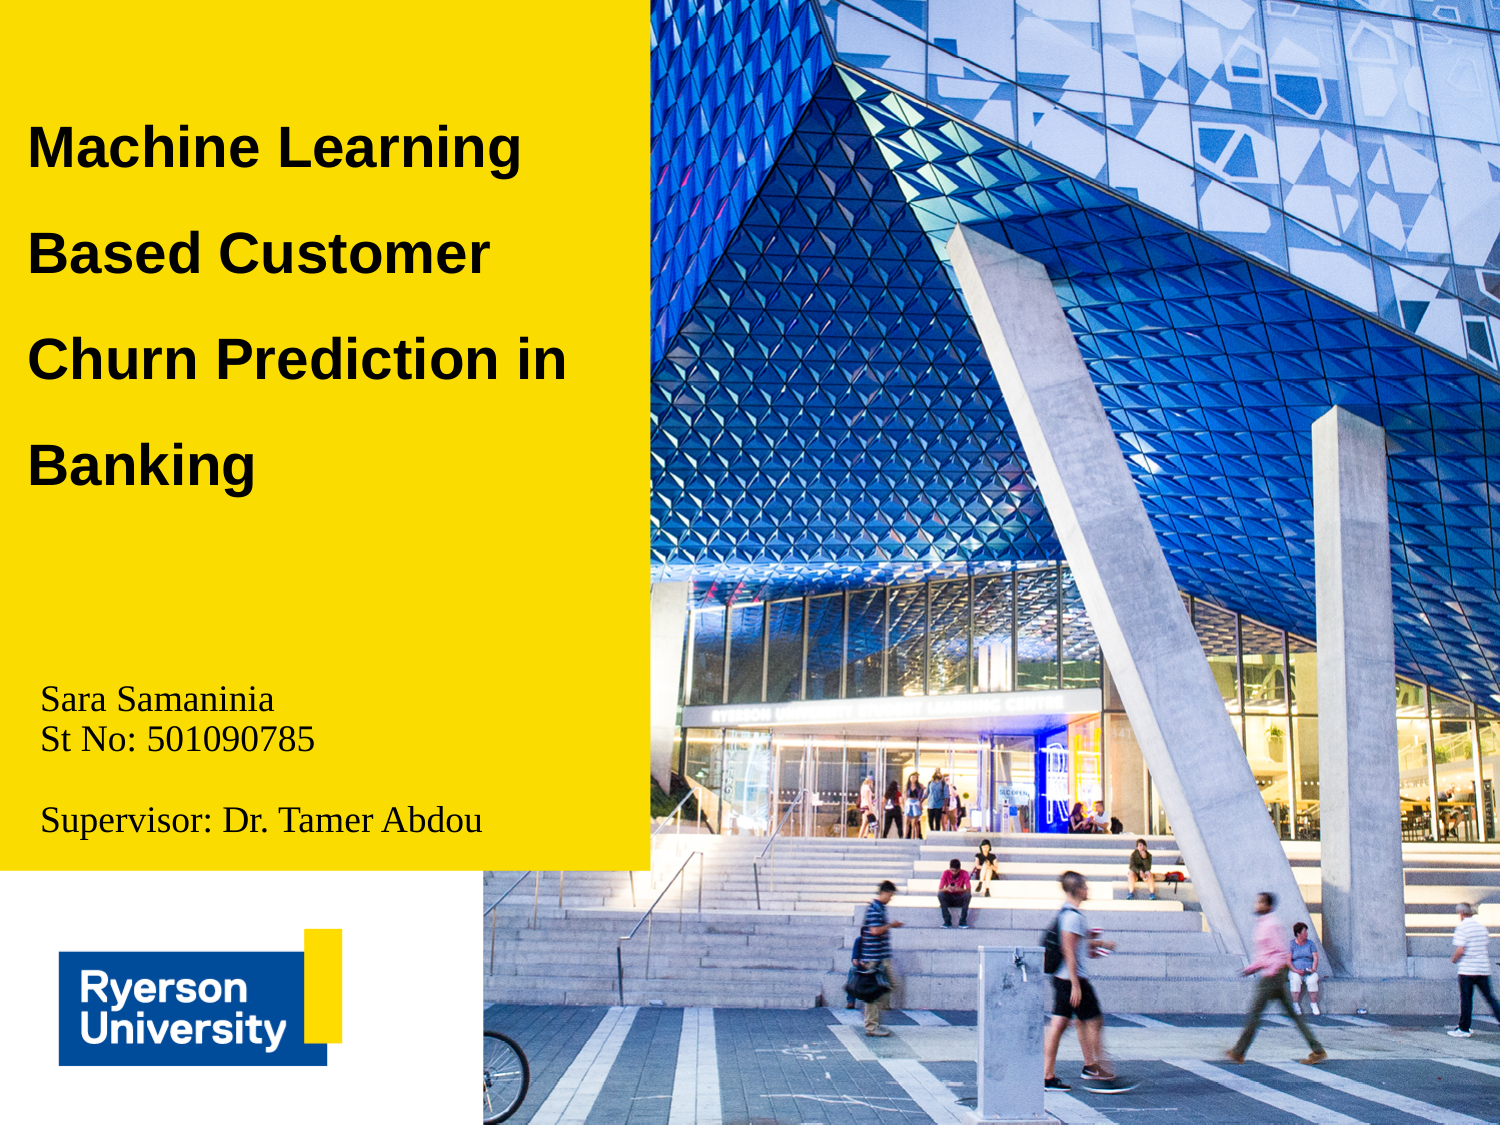

# Machine Learning Based Customer Churn Prediction in Banking

Sara Samaninia
St No: 501090785

Supervisor: Dr. Tamer Abdou